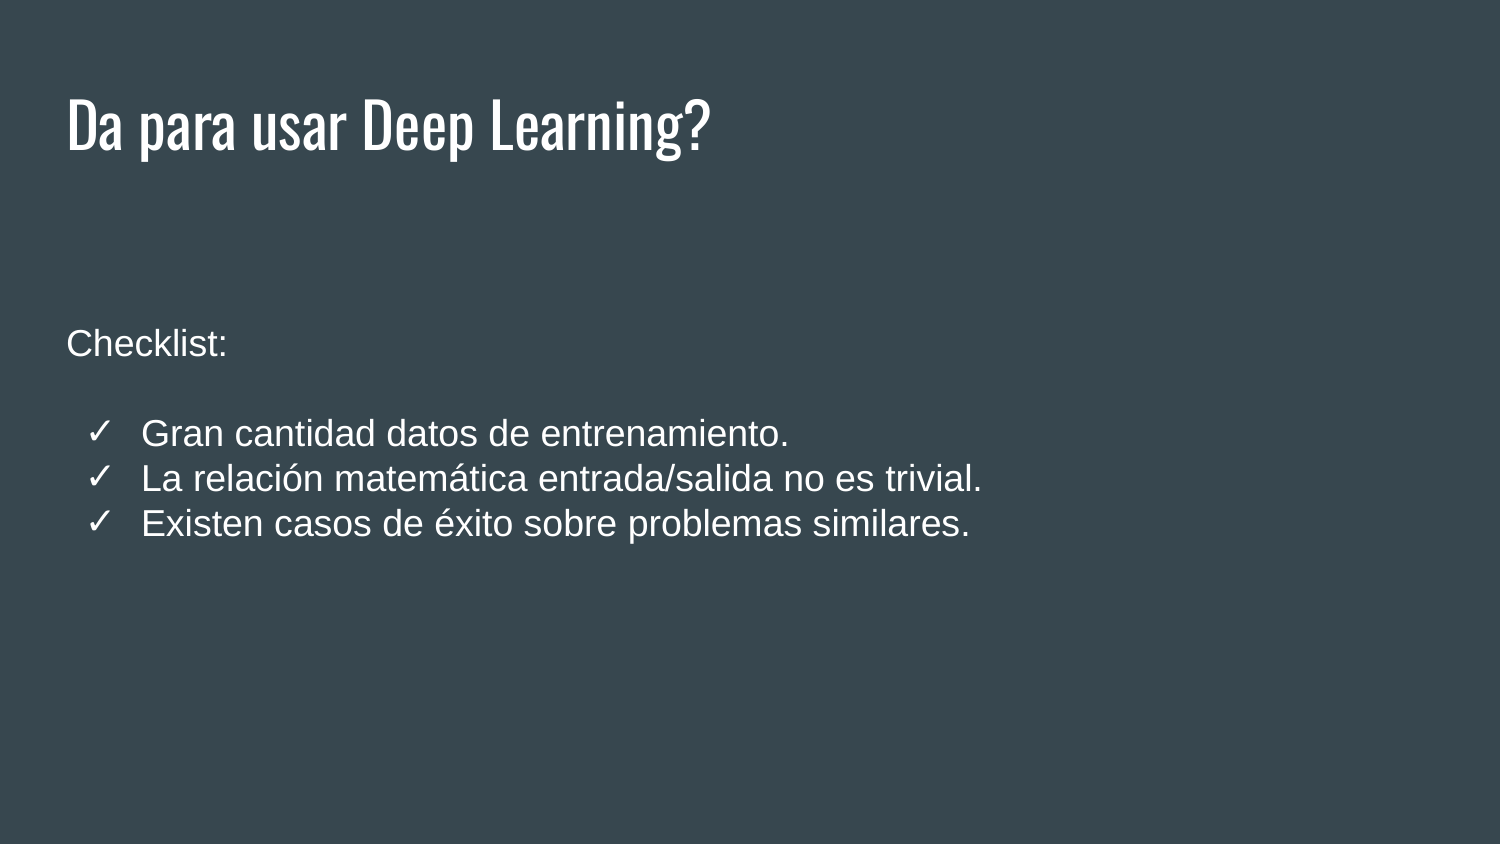

# Da para usar Deep Learning?
Checklist:

Gran cantidad datos de entrenamiento.
La relación matemática entrada/salida no es trivial.
Existen casos de éxito sobre problemas similares.